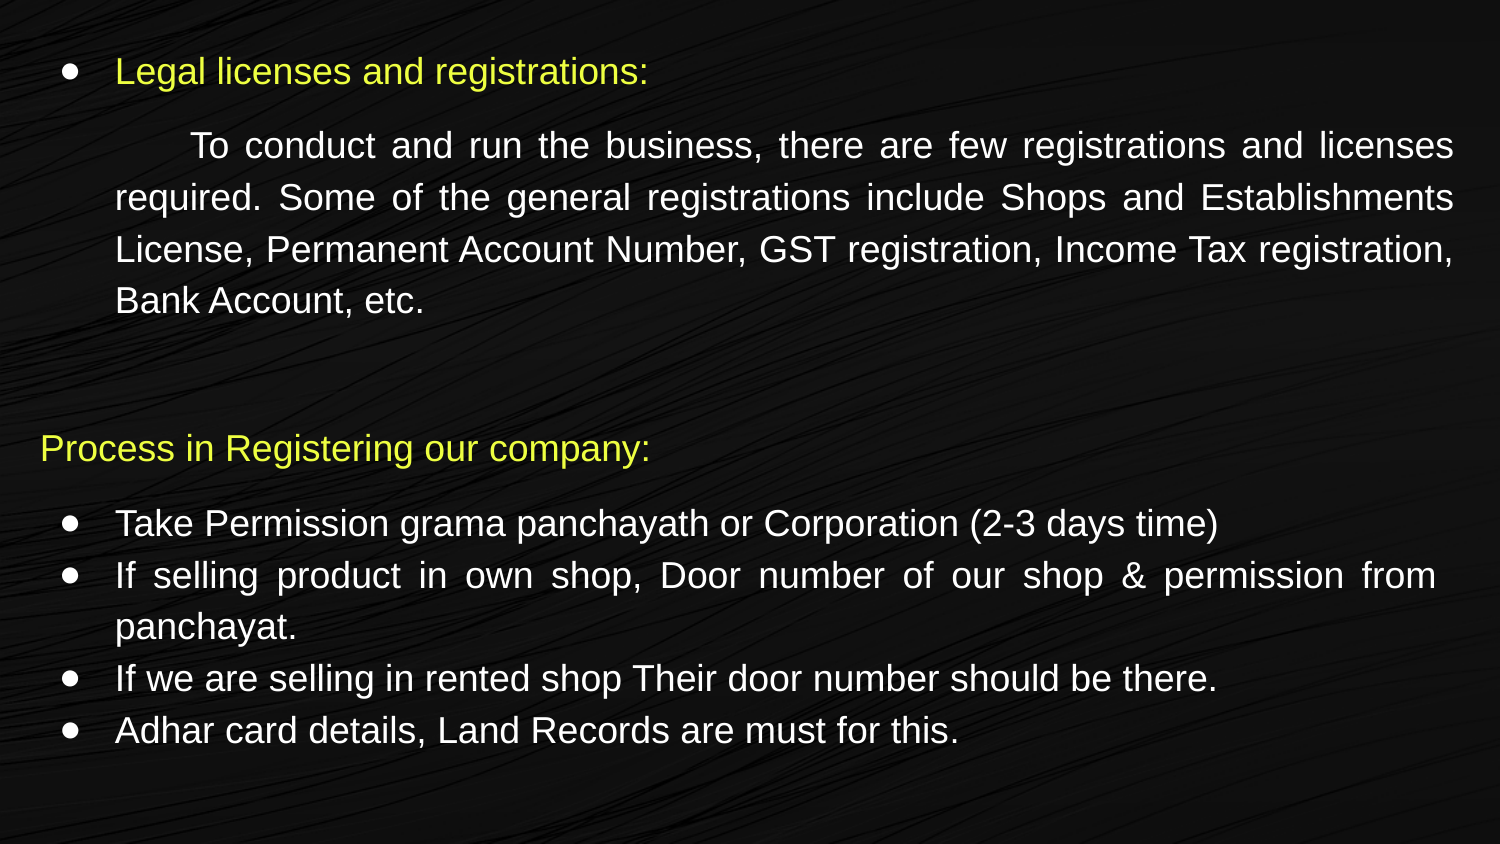

Legal licenses and registrations:
To conduct and run the business, there are few registrations and licenses required. Some of the general registrations include Shops and Establishments License, Permanent Account Number, GST registration, Income Tax registration, Bank Account, etc.

Process in Registering our company:
Take Permission grama panchayath or Corporation (2-3 days time)
If selling product in own shop, Door number of our shop & permission from  panchayat.
If we are selling in rented shop Their door number should be there.
Adhar card details, Land Records are must for this.